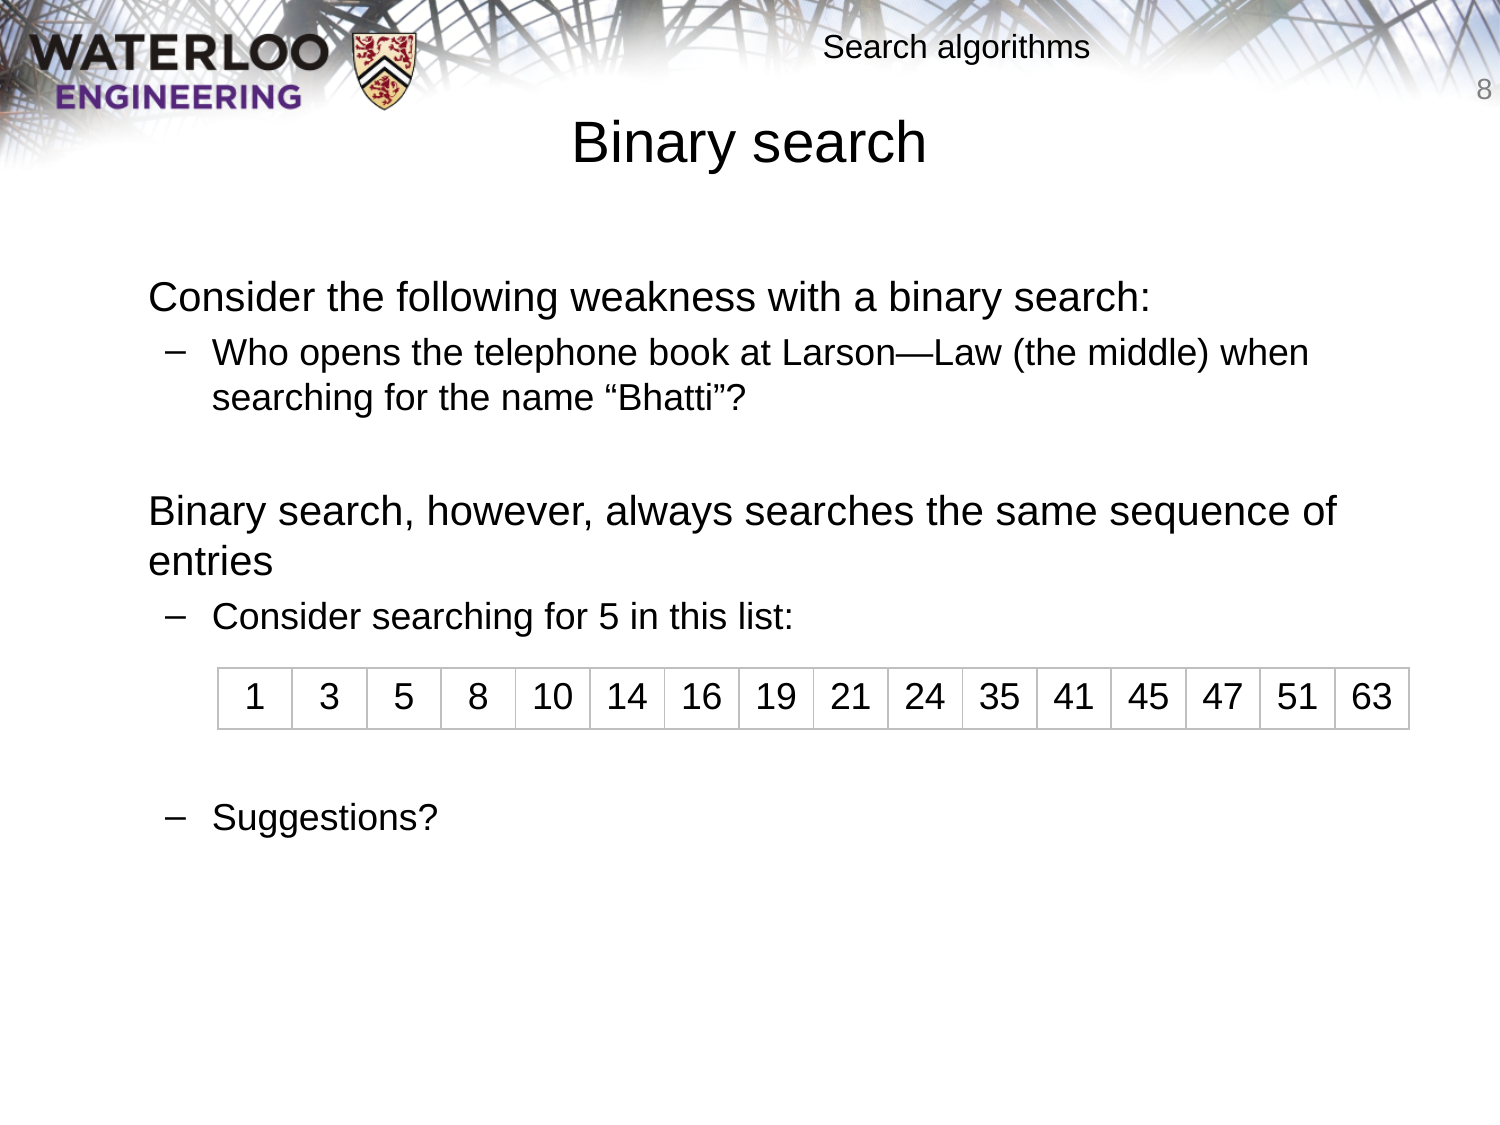

# Binary search
	Consider the following weakness with a binary search:
Who opens the telephone book at Larson—Law (the middle) when searching for the name “Bhatti”?

	Binary search, however, always searches the same sequence of entries
Consider searching for 5 in this list:

Suggestions?
| 1 | 3 | 5 | 8 | 10 | 14 | 16 | 19 | 21 | 24 | 35 | 41 | 45 | 47 | 51 | 63 |
| --- | --- | --- | --- | --- | --- | --- | --- | --- | --- | --- | --- | --- | --- | --- | --- |